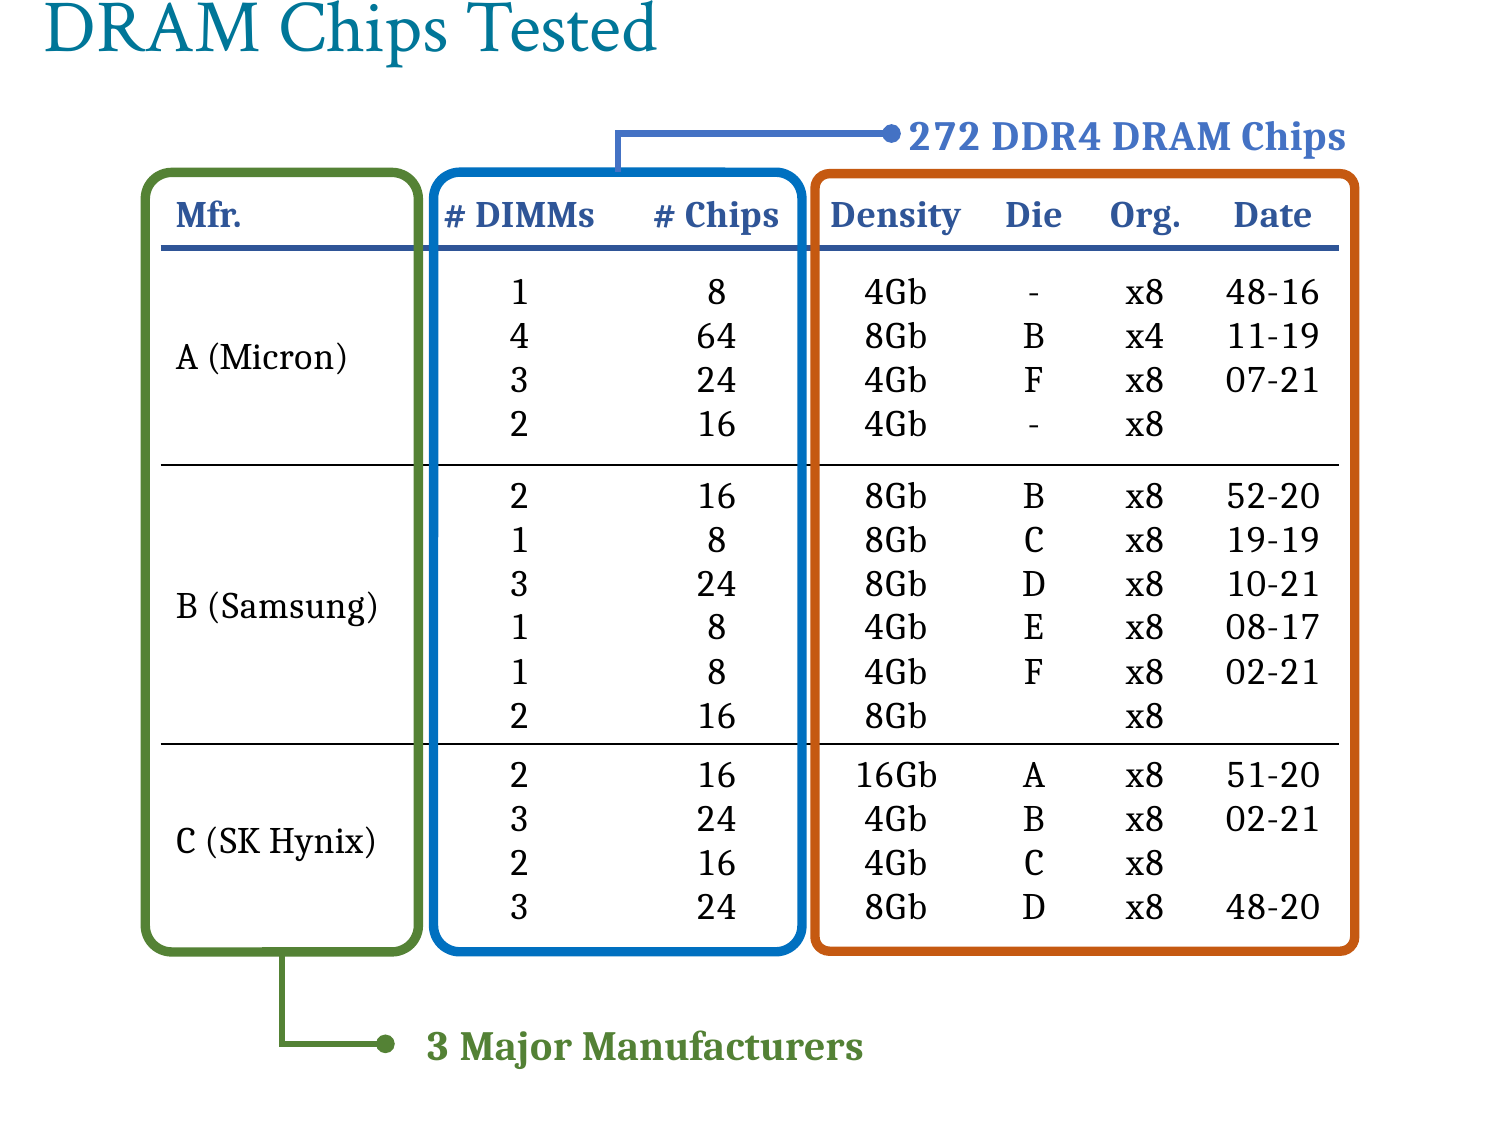

# DRAM Chips Tested
272 DDR4 DRAM Chips

| Mfr. | # DIMMs | # Chips | Density | Die | Org. | Date |
| --- | --- | --- | --- | --- | --- | --- |
| A (Micron) | 1 4 3 2 | 8 64 24 16 | 4Gb 8Gb 4Gb 4Gb | - B F - | x8 x4 x8 x8 | 48-16 11-19 07-21 |
| B (Samsung) | 2 1 3 1 1 2 | 16 8 24 8 8 16 | 8Gb 8Gb 8Gb 4Gb 4Gb 8Gb | B C D E F | x8 x8 x8 x8 x8 x8 | 52-20 19-19 10-21 08-17 02-21 |
| C (SK Hynix) | 2 3 2 3 | 16 24 16 24 | 16Gb 4Gb 4Gb 8Gb | A B C D | x8 x8 x8 x8 | 51-20 02-21 48-20 |
3 Major Manufacturers